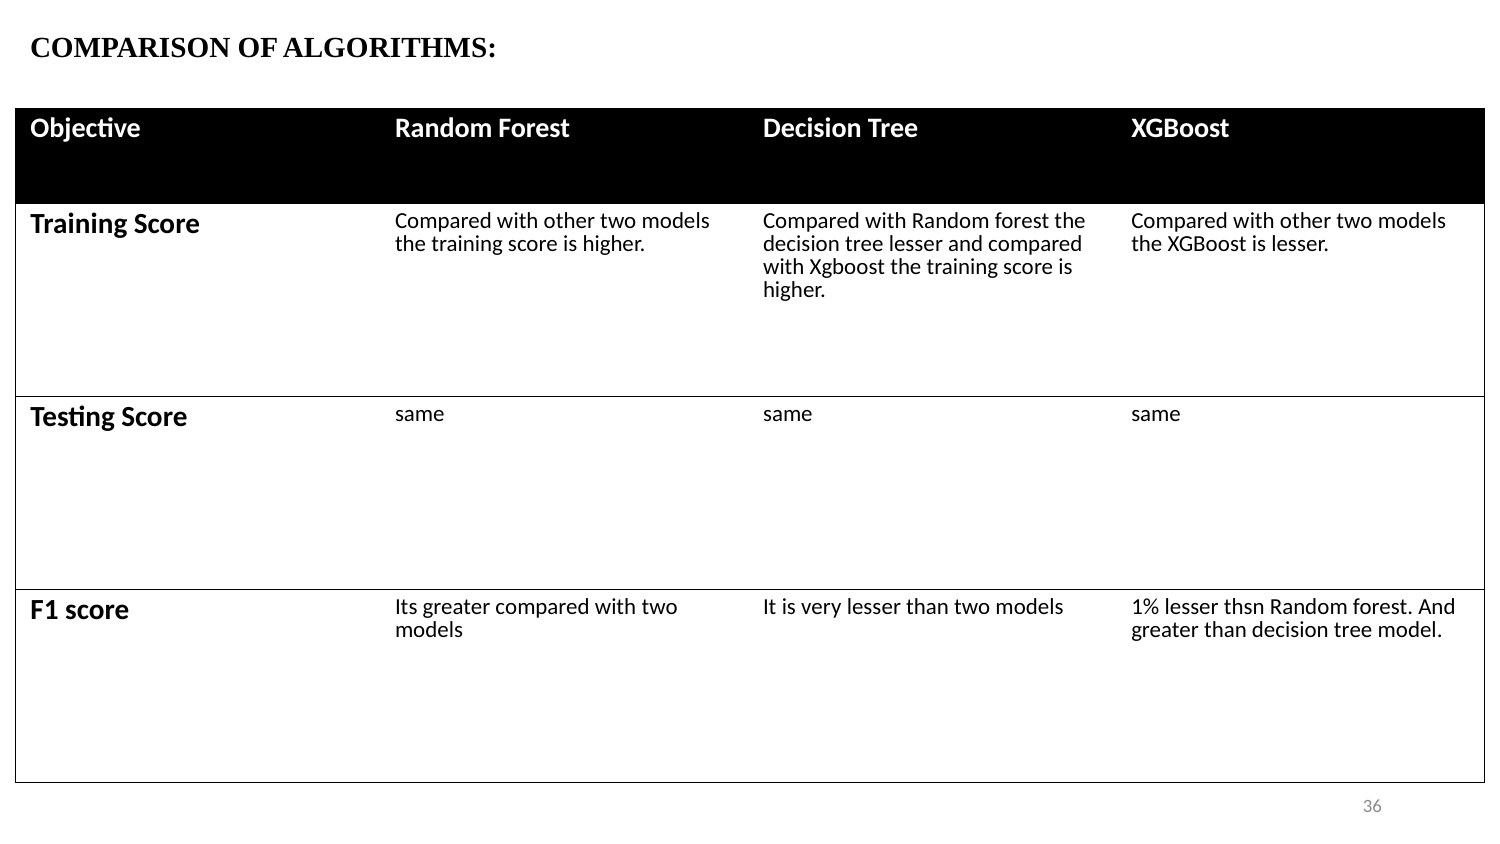

COMPARISON OF ALGORITHMS:
| Objective | Random Forest | Decision Tree | XGBoost |
| --- | --- | --- | --- |
| Training Score | Compared with other two models the training score is higher. | Compared with Random forest the decision tree lesser and compared with Xgboost the training score is higher. | Compared with other two models the XGBoost is lesser. |
| Testing Score | same | same | same |
| F1 score | Its greater compared with two models | It is very lesser than two models | 1% lesser thsn Random forest. And greater than decision tree model. |
36